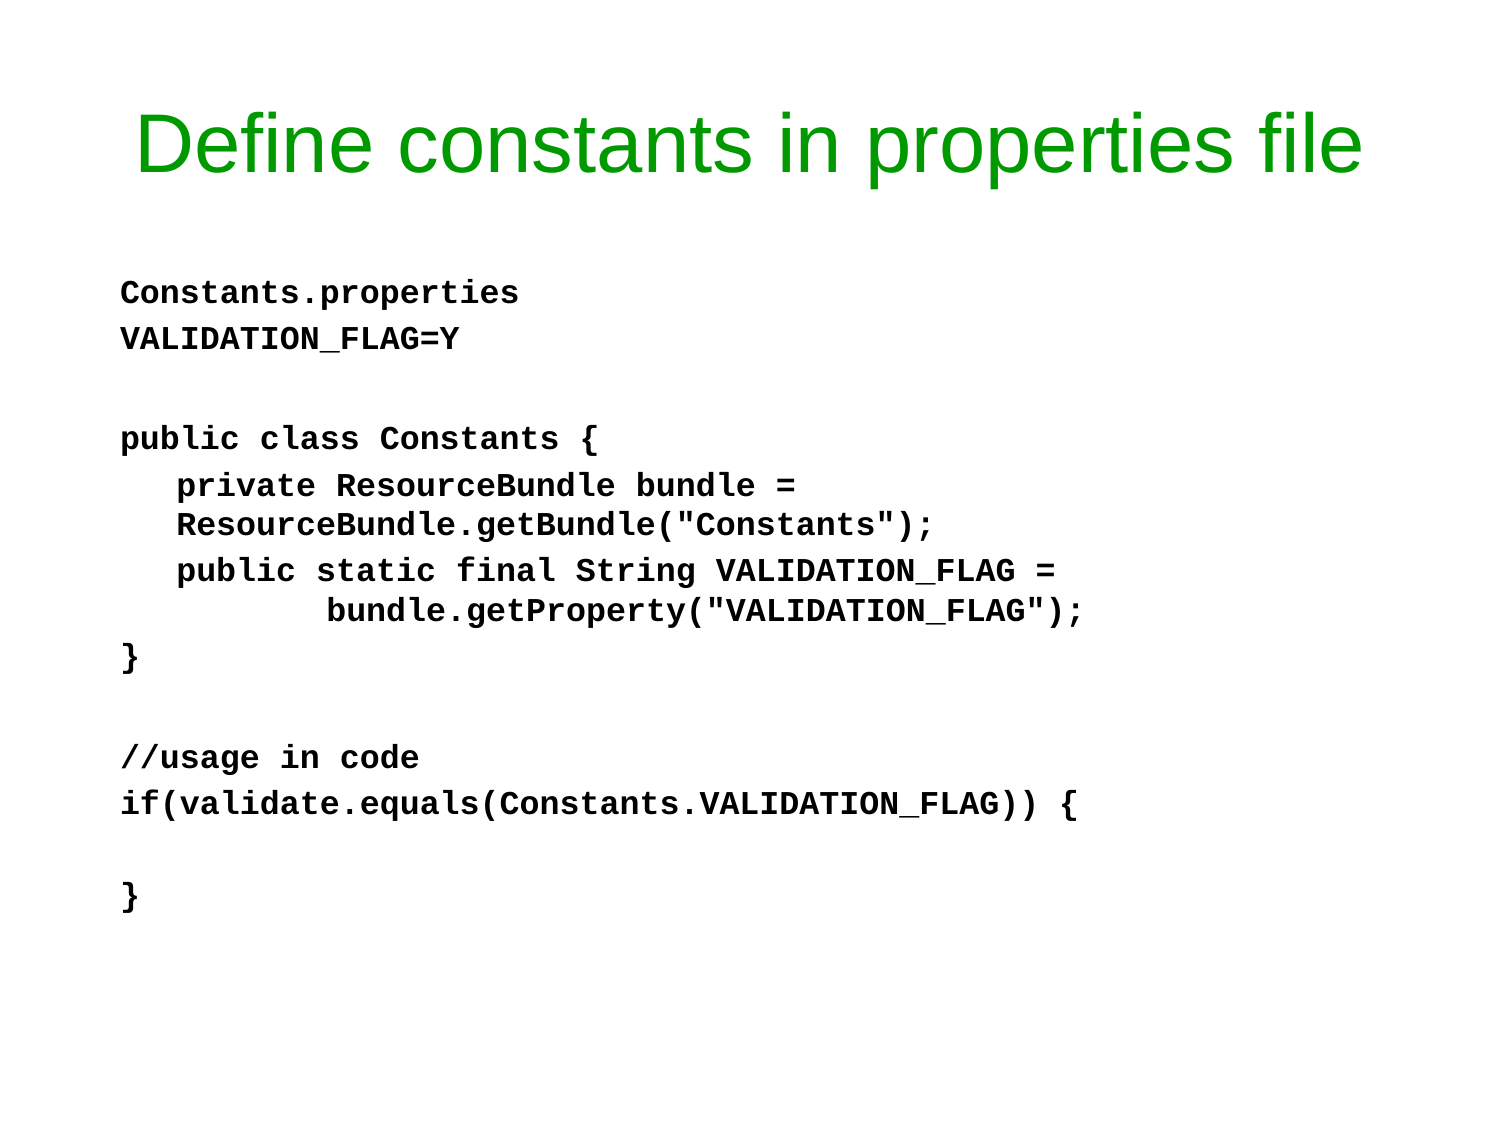

# Define constants in properties file
Constants.properties
VALIDATION_FLAG=Y

public class Constants {
	private ResourceBundle bundle = 		ResourceBundle.getBundle("Constants");
	public static final String VALIDATION_FLAG = 			bundle.getProperty("VALIDATION_FLAG");
}

//usage in code
if(validate.equals(Constants.VALIDATION_FLAG)) {

}